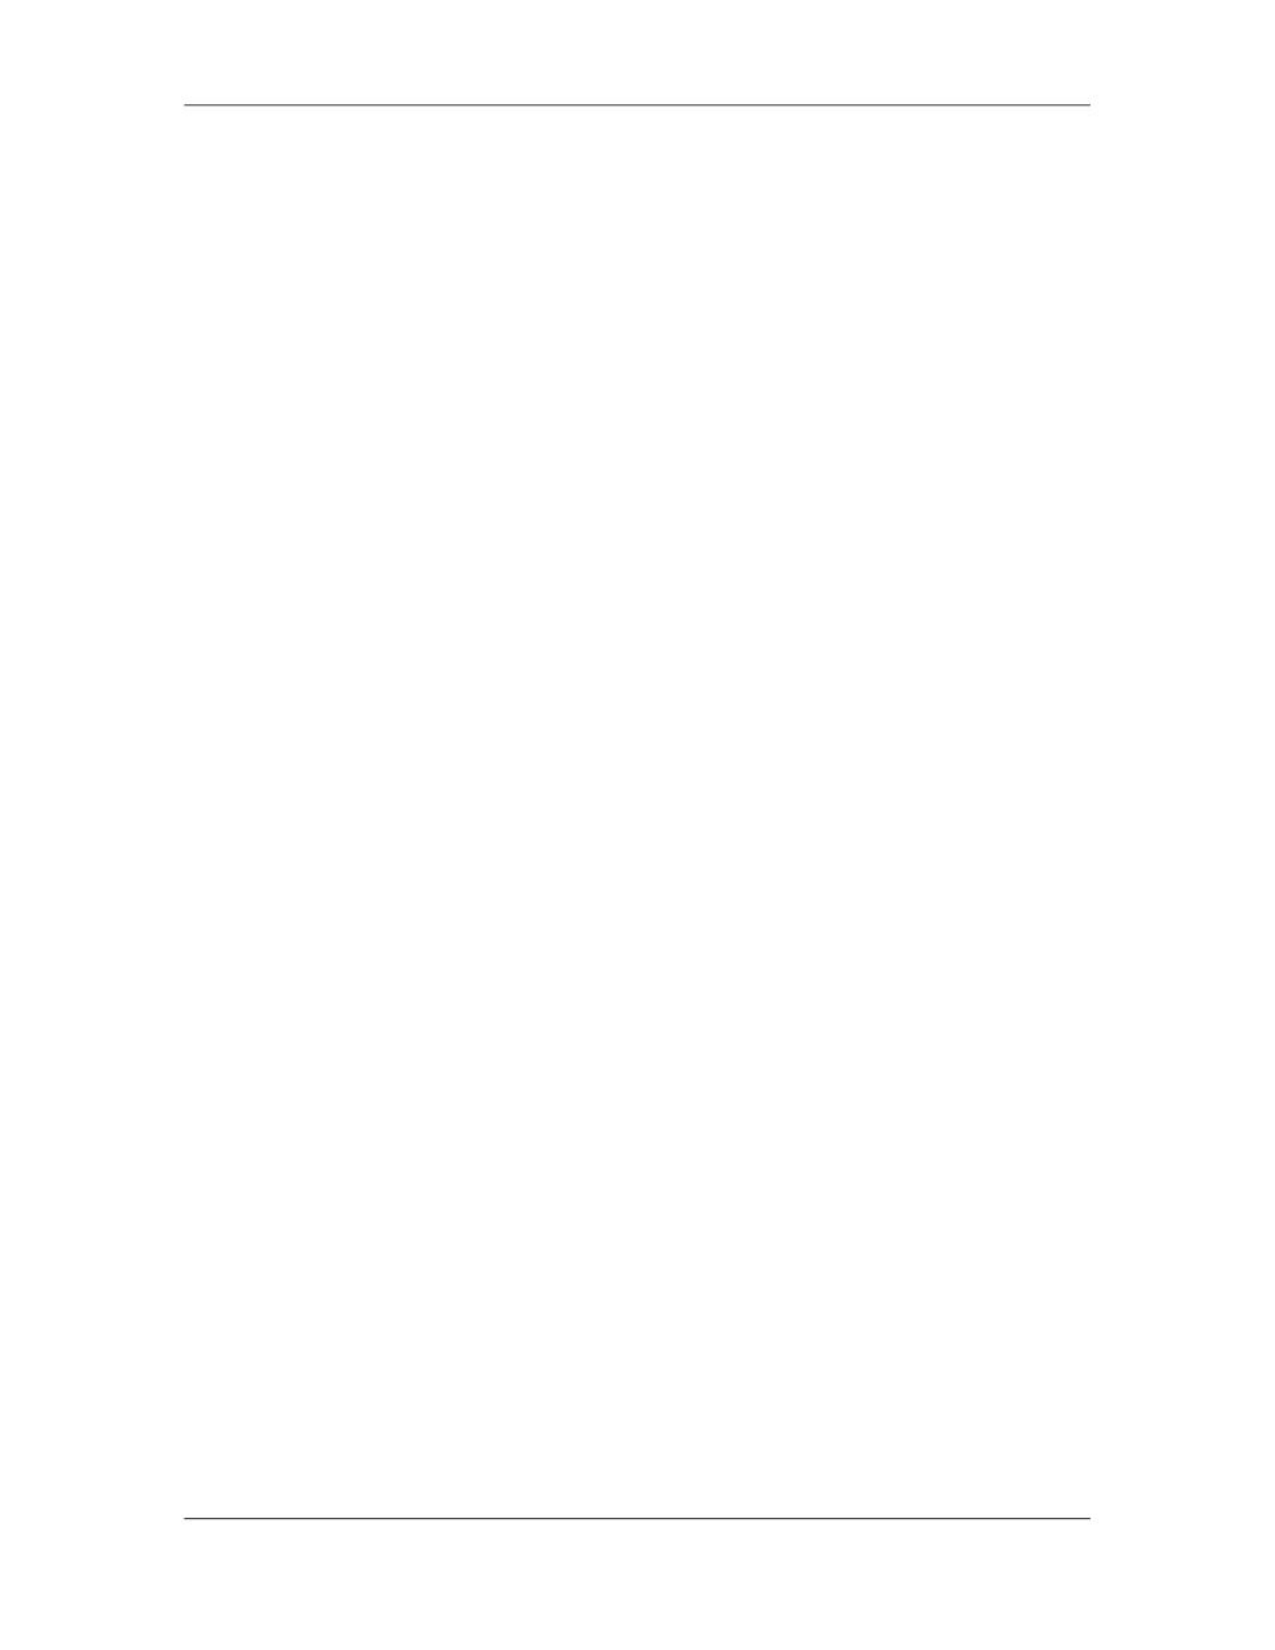

Software Project Management (CS615)

																																																																																																									Cost is an important aspect of project scheduling. Controlling costs ensures the

																																																																																																									optimal use of resources. For example, to complete a specific task in a project
																																																																																																									plan, you can assign more resources to that task. Alternatively, you can increase

																																																																																																									the duration of that task depending on the cost of the resources that are used by
																																																																																																									that task.

																																																																																																									You can assign two rates for any type of a resource. The rate for work resources

																																																																																																									are calculated on an hourly basis. However, the rate at which the materia1
																																																																																																									resources are calculated can be:

																																																																																																									•										Standard rate: The normal rate at which a resource is procured
																																																																																																									•										Overtime rate: The rate that you pay if you overuse a work resource

																																																																																																									For example, for the XYZ Inc. project, you need to specify the standard and the

																																																																																																									overtime rates for a work resource named Tester. To do this, you first assign the
																																																																																																									work resource Tester to the Unit Testing task that you created earlier. After

																																																																																																									assigning the resource to the Unit Testing task, perform the following steps to
																																																																																																									assign rates to the resource:

																																																																																																									1.							Click the Resource Sheet view of Microsoft Project

																																																																																																																								The Resource Sheet view is used to display all resources and their respective
																																																																																																																								costs.

																																																																																																									2.							Type Tester in the first cell of the Resource Name column
																																																																																																									3.							Select Tester.

																																																																																																																								You do this because that is the work resource for which you need to specify
																																																																																																																								the standard and overtime rates.

																																																																																																									4.							Click the Project menu to display the Resource Information command.
																																																																																																									5.							Click the Resource Information command on the Project menu.

																																																																																																									6.							Click the Cost tab in the dialog box.
																																																																																																																								The costs tab provides information about the standard and overtime rates and

																																																																																																																								the cost per unit of a particular resource.
																																																																																																									7.							Type $30.00/h in the first cell of the 	Standard Rate 	column as shown in

																																																																																																																								Figure 9.13.
																																																																																																									8.							Type $10.00/h in the first cell of the Overtime Rate column.

																																																																																																									The rates can also be entered as negative values to denote the decrease in rate as

																																																																																																									compared, to previous rates or as positive values to denote a comparative increase
																																																																																																									in rate, such as +20% or -20%.

																																																																																																									9.							Click OK to close the Resource Information dialog box.

																																																																																						                                                                                                                                 389

																																																																																																																																																																																						© Copyright Virtual University of Pakistan